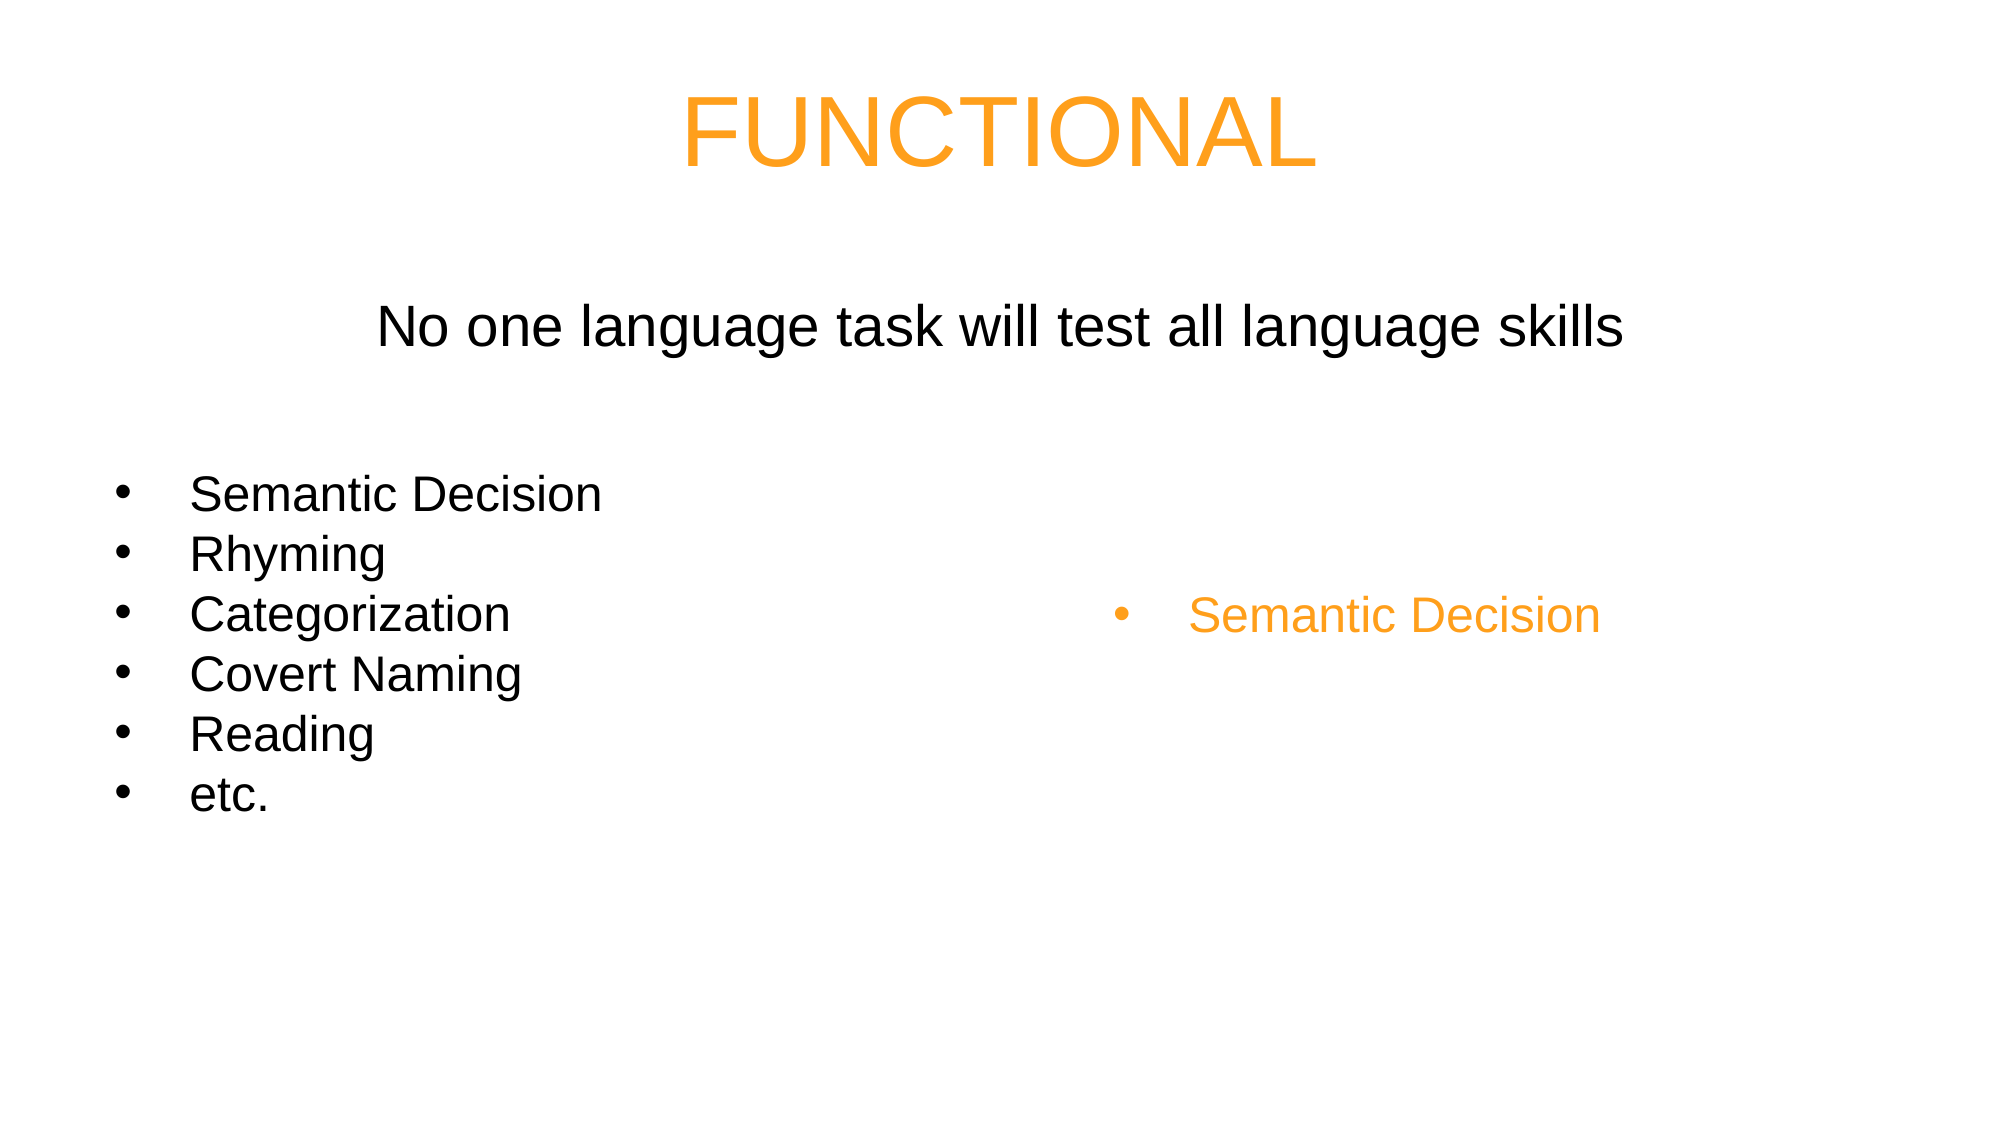

FUNCTIONAL
No one language task will test all language skills
Semantic Decision
Rhyming
Categorization
Covert Naming
Reading
etc.
Semantic Decision